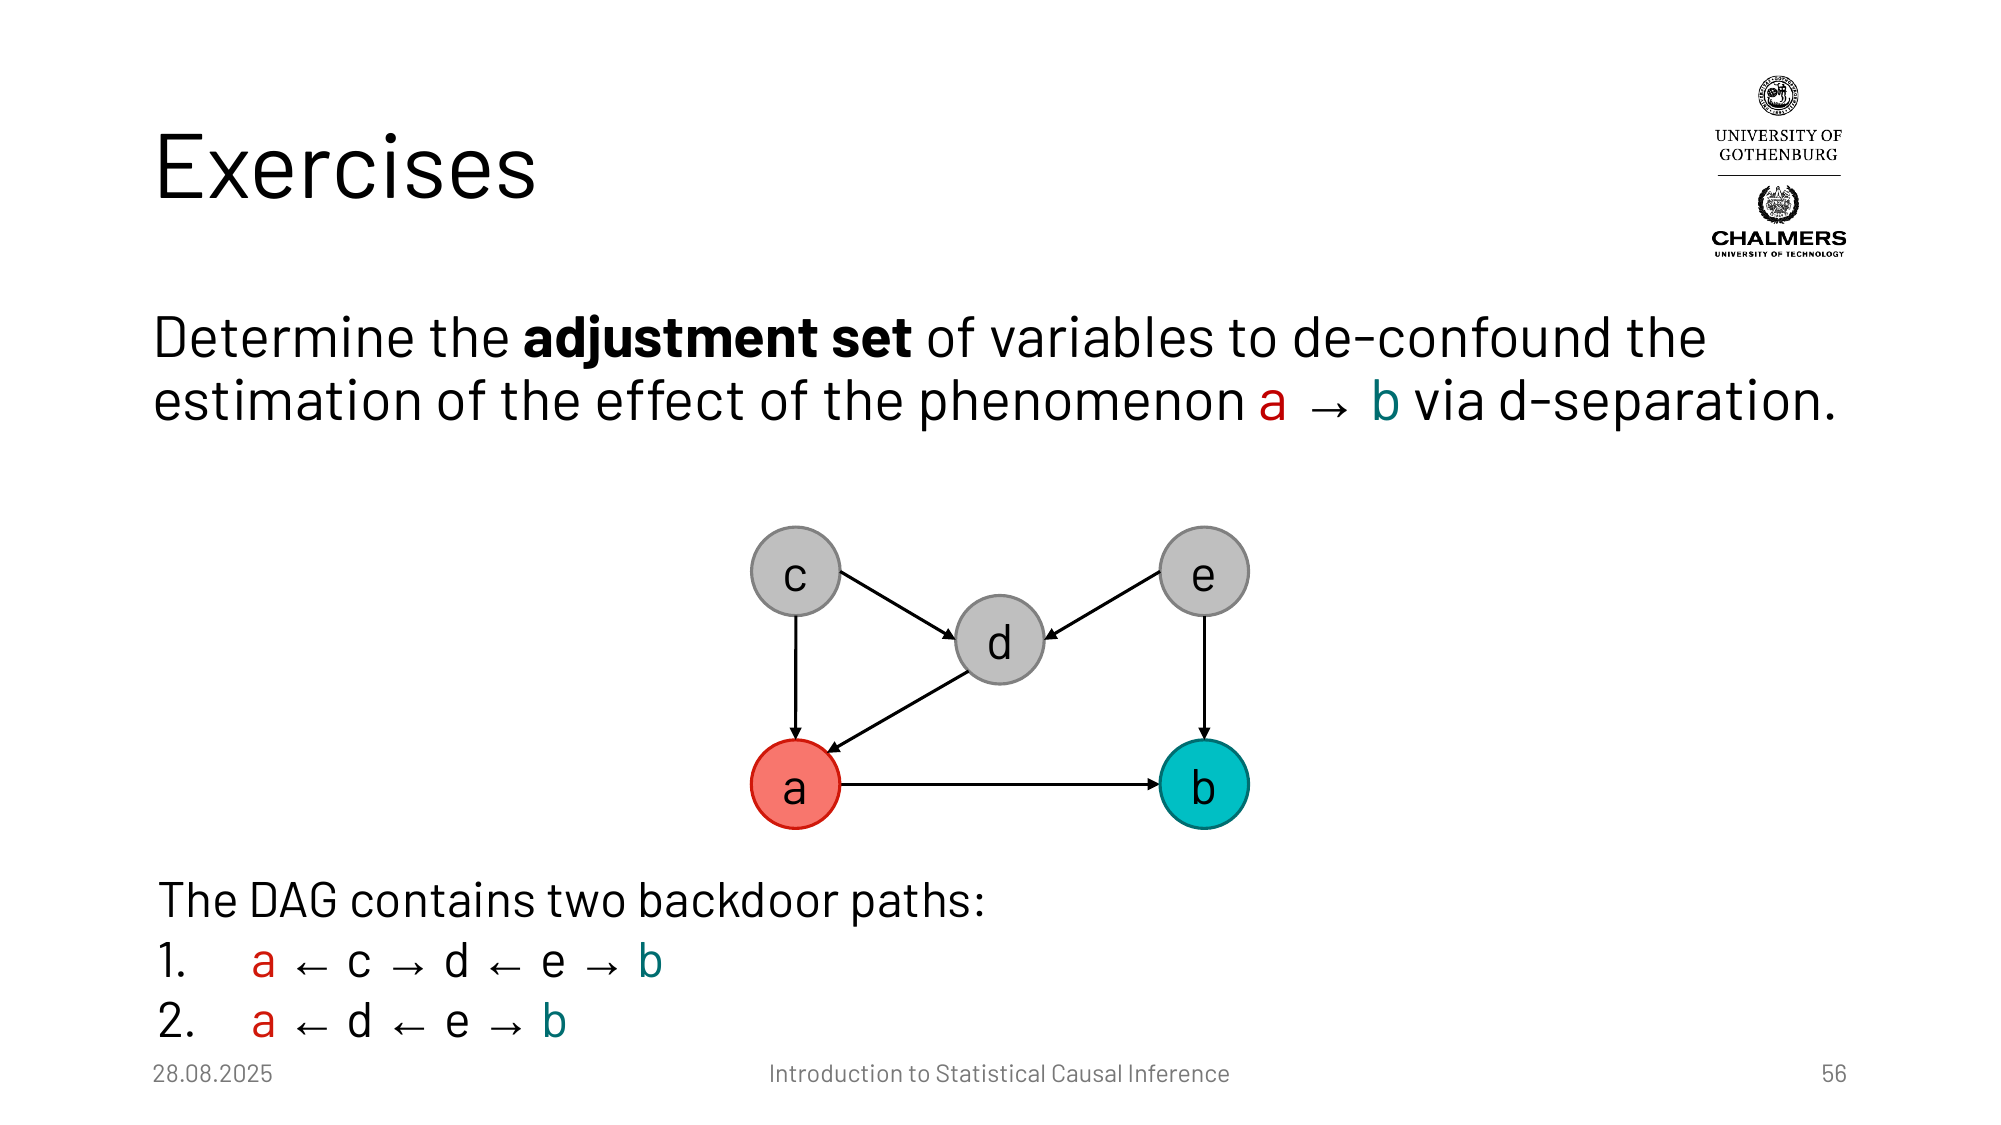

# Exercises
Determine the adjustment set of variables to de-confound the estimation of the effect of the phenomenon a → b via d-separation.
c
e
d
a
b
The DAG contains two backdoor paths:
 a ← c → d ← e → b
 a ← d ← e → b
28.08.2025
Introduction to Statistical Causal Inference
56